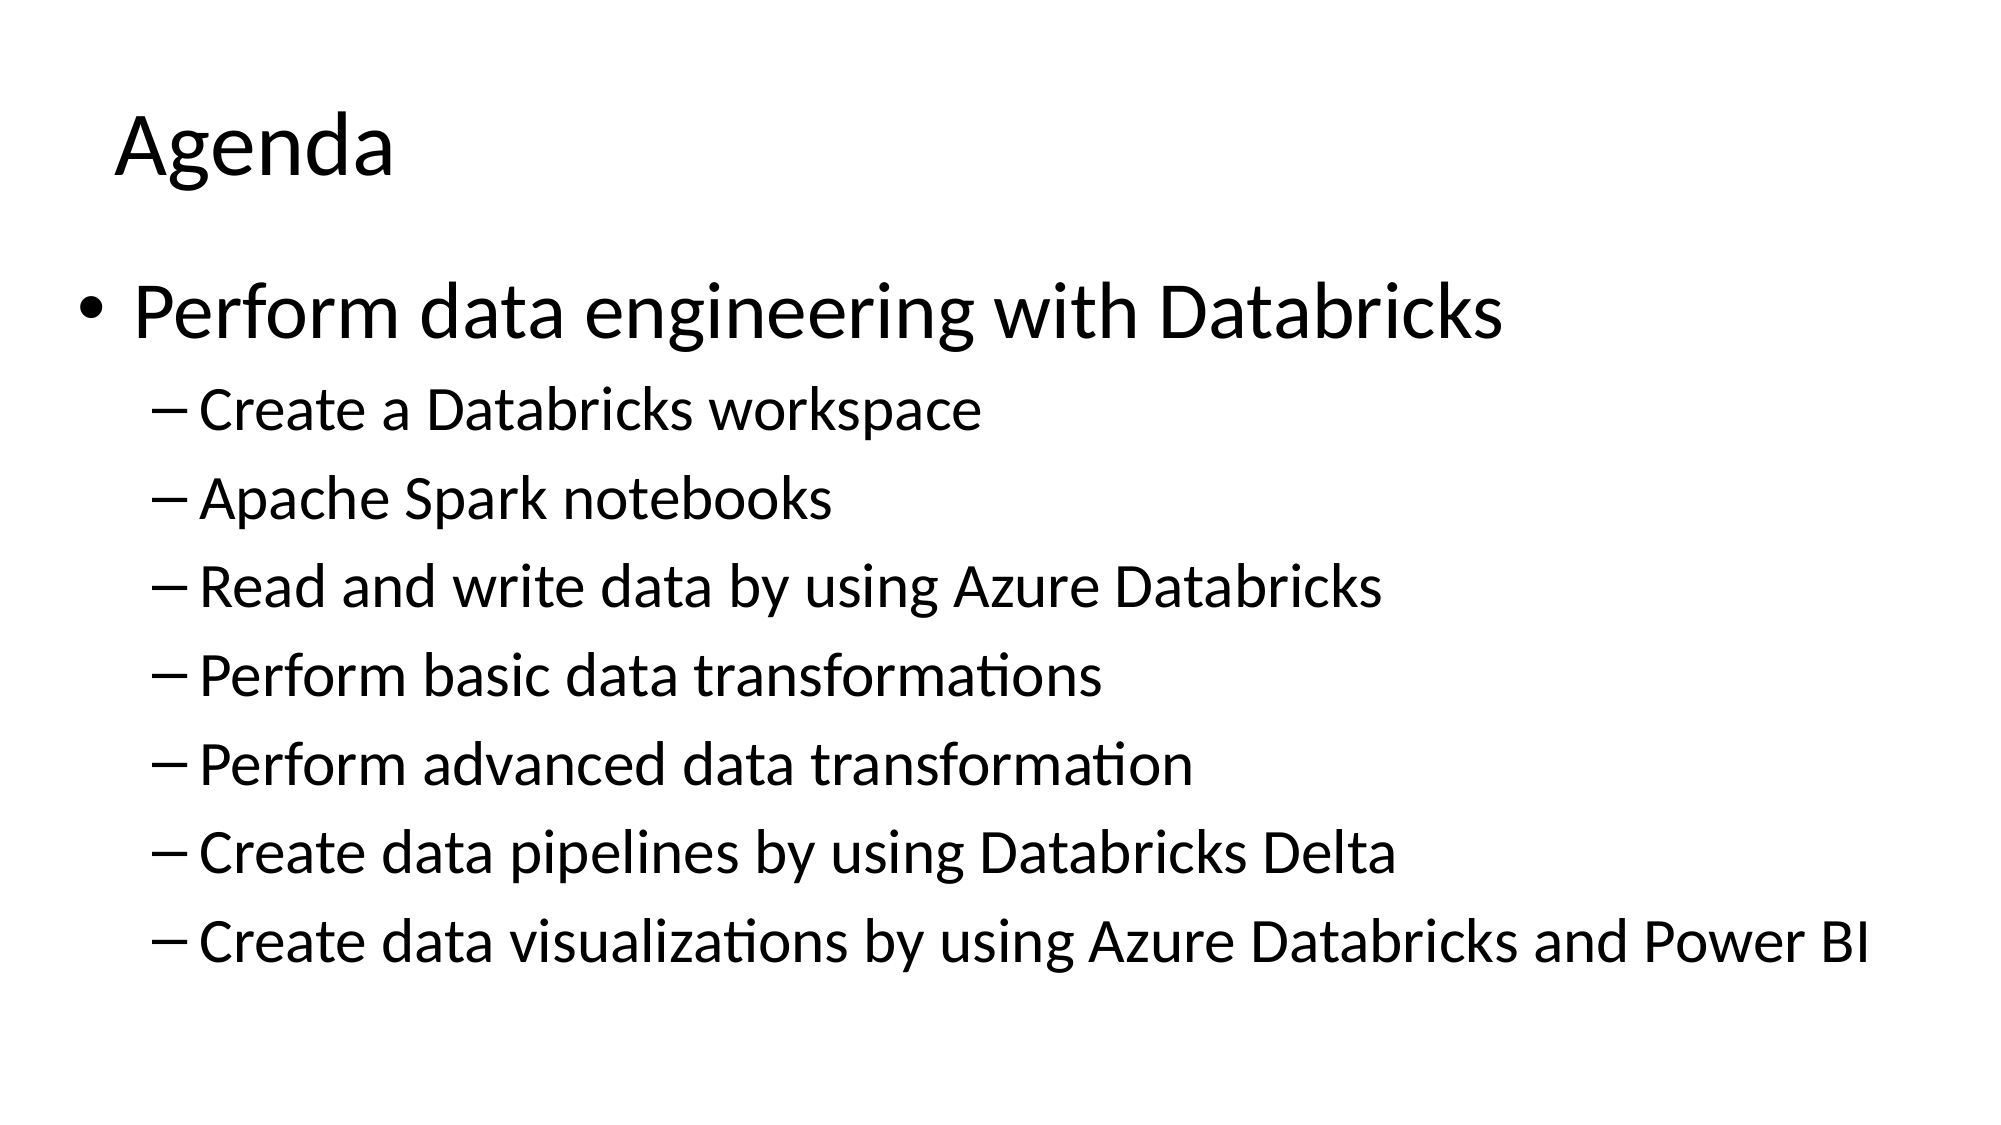

# Agenda
Perform data engineering with Databricks
Create a Databricks workspace
Apache Spark notebooks
Read and write data by using Azure Databricks
Perform basic data transformations
Perform advanced data transformation
Create data pipelines by using Databricks Delta
Create data visualizations by using Azure Databricks and Power BI